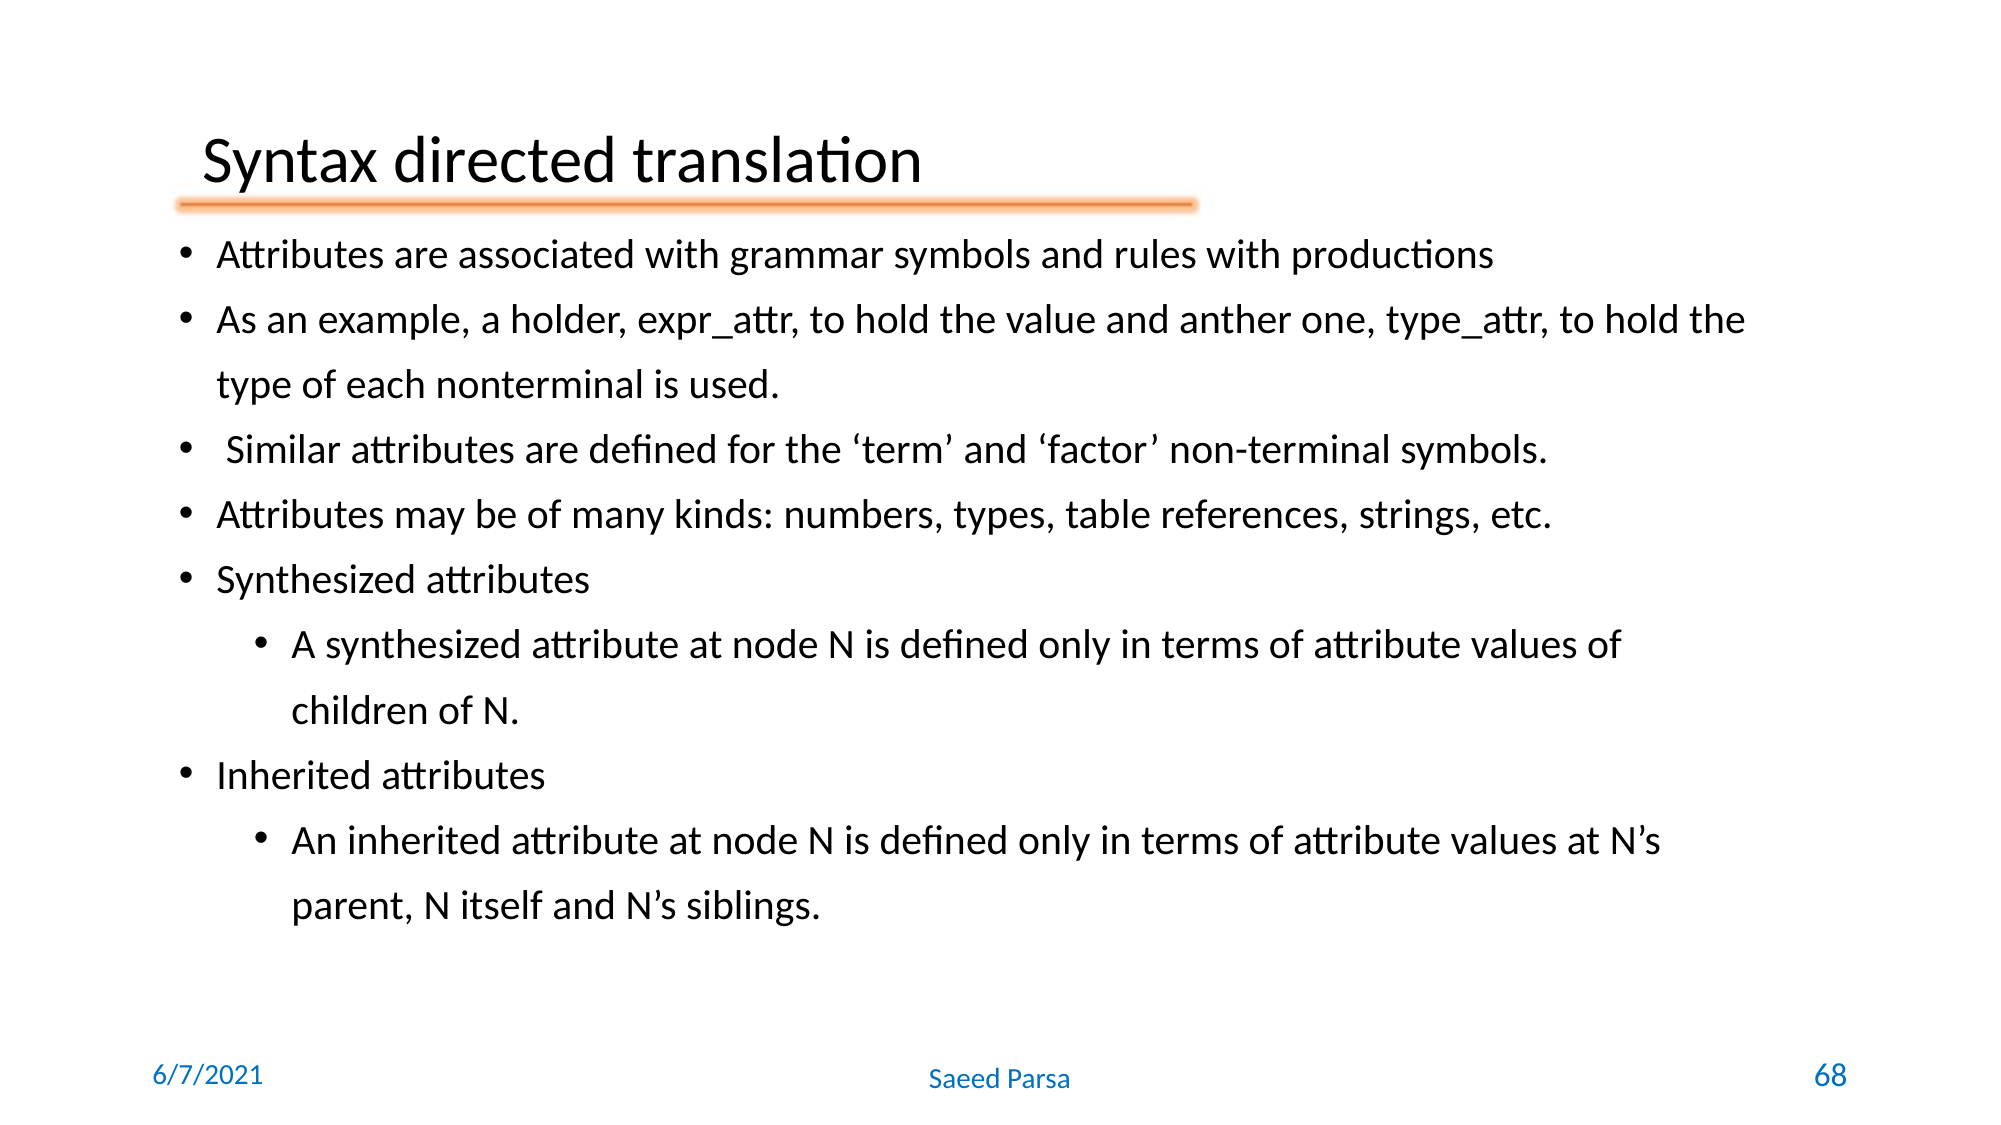

Syntax directed translation
Attributes are associated with grammar symbols and rules with productions
As an example, a holder, expr_attr, to hold the value and anther one, type_attr, to hold the type of each nonterminal is used.
 Similar attributes are defined for the ‘term’ and ‘factor’ non-terminal symbols.
Attributes may be of many kinds: numbers, types, table references, strings, etc.
Synthesized attributes
A synthesized attribute at node N is defined only in terms of attribute values of children of N.
Inherited attributes
An inherited attribute at node N is defined only in terms of attribute values at N’s parent, N itself and N’s siblings.

6/7/2021
Saeed Parsa
68